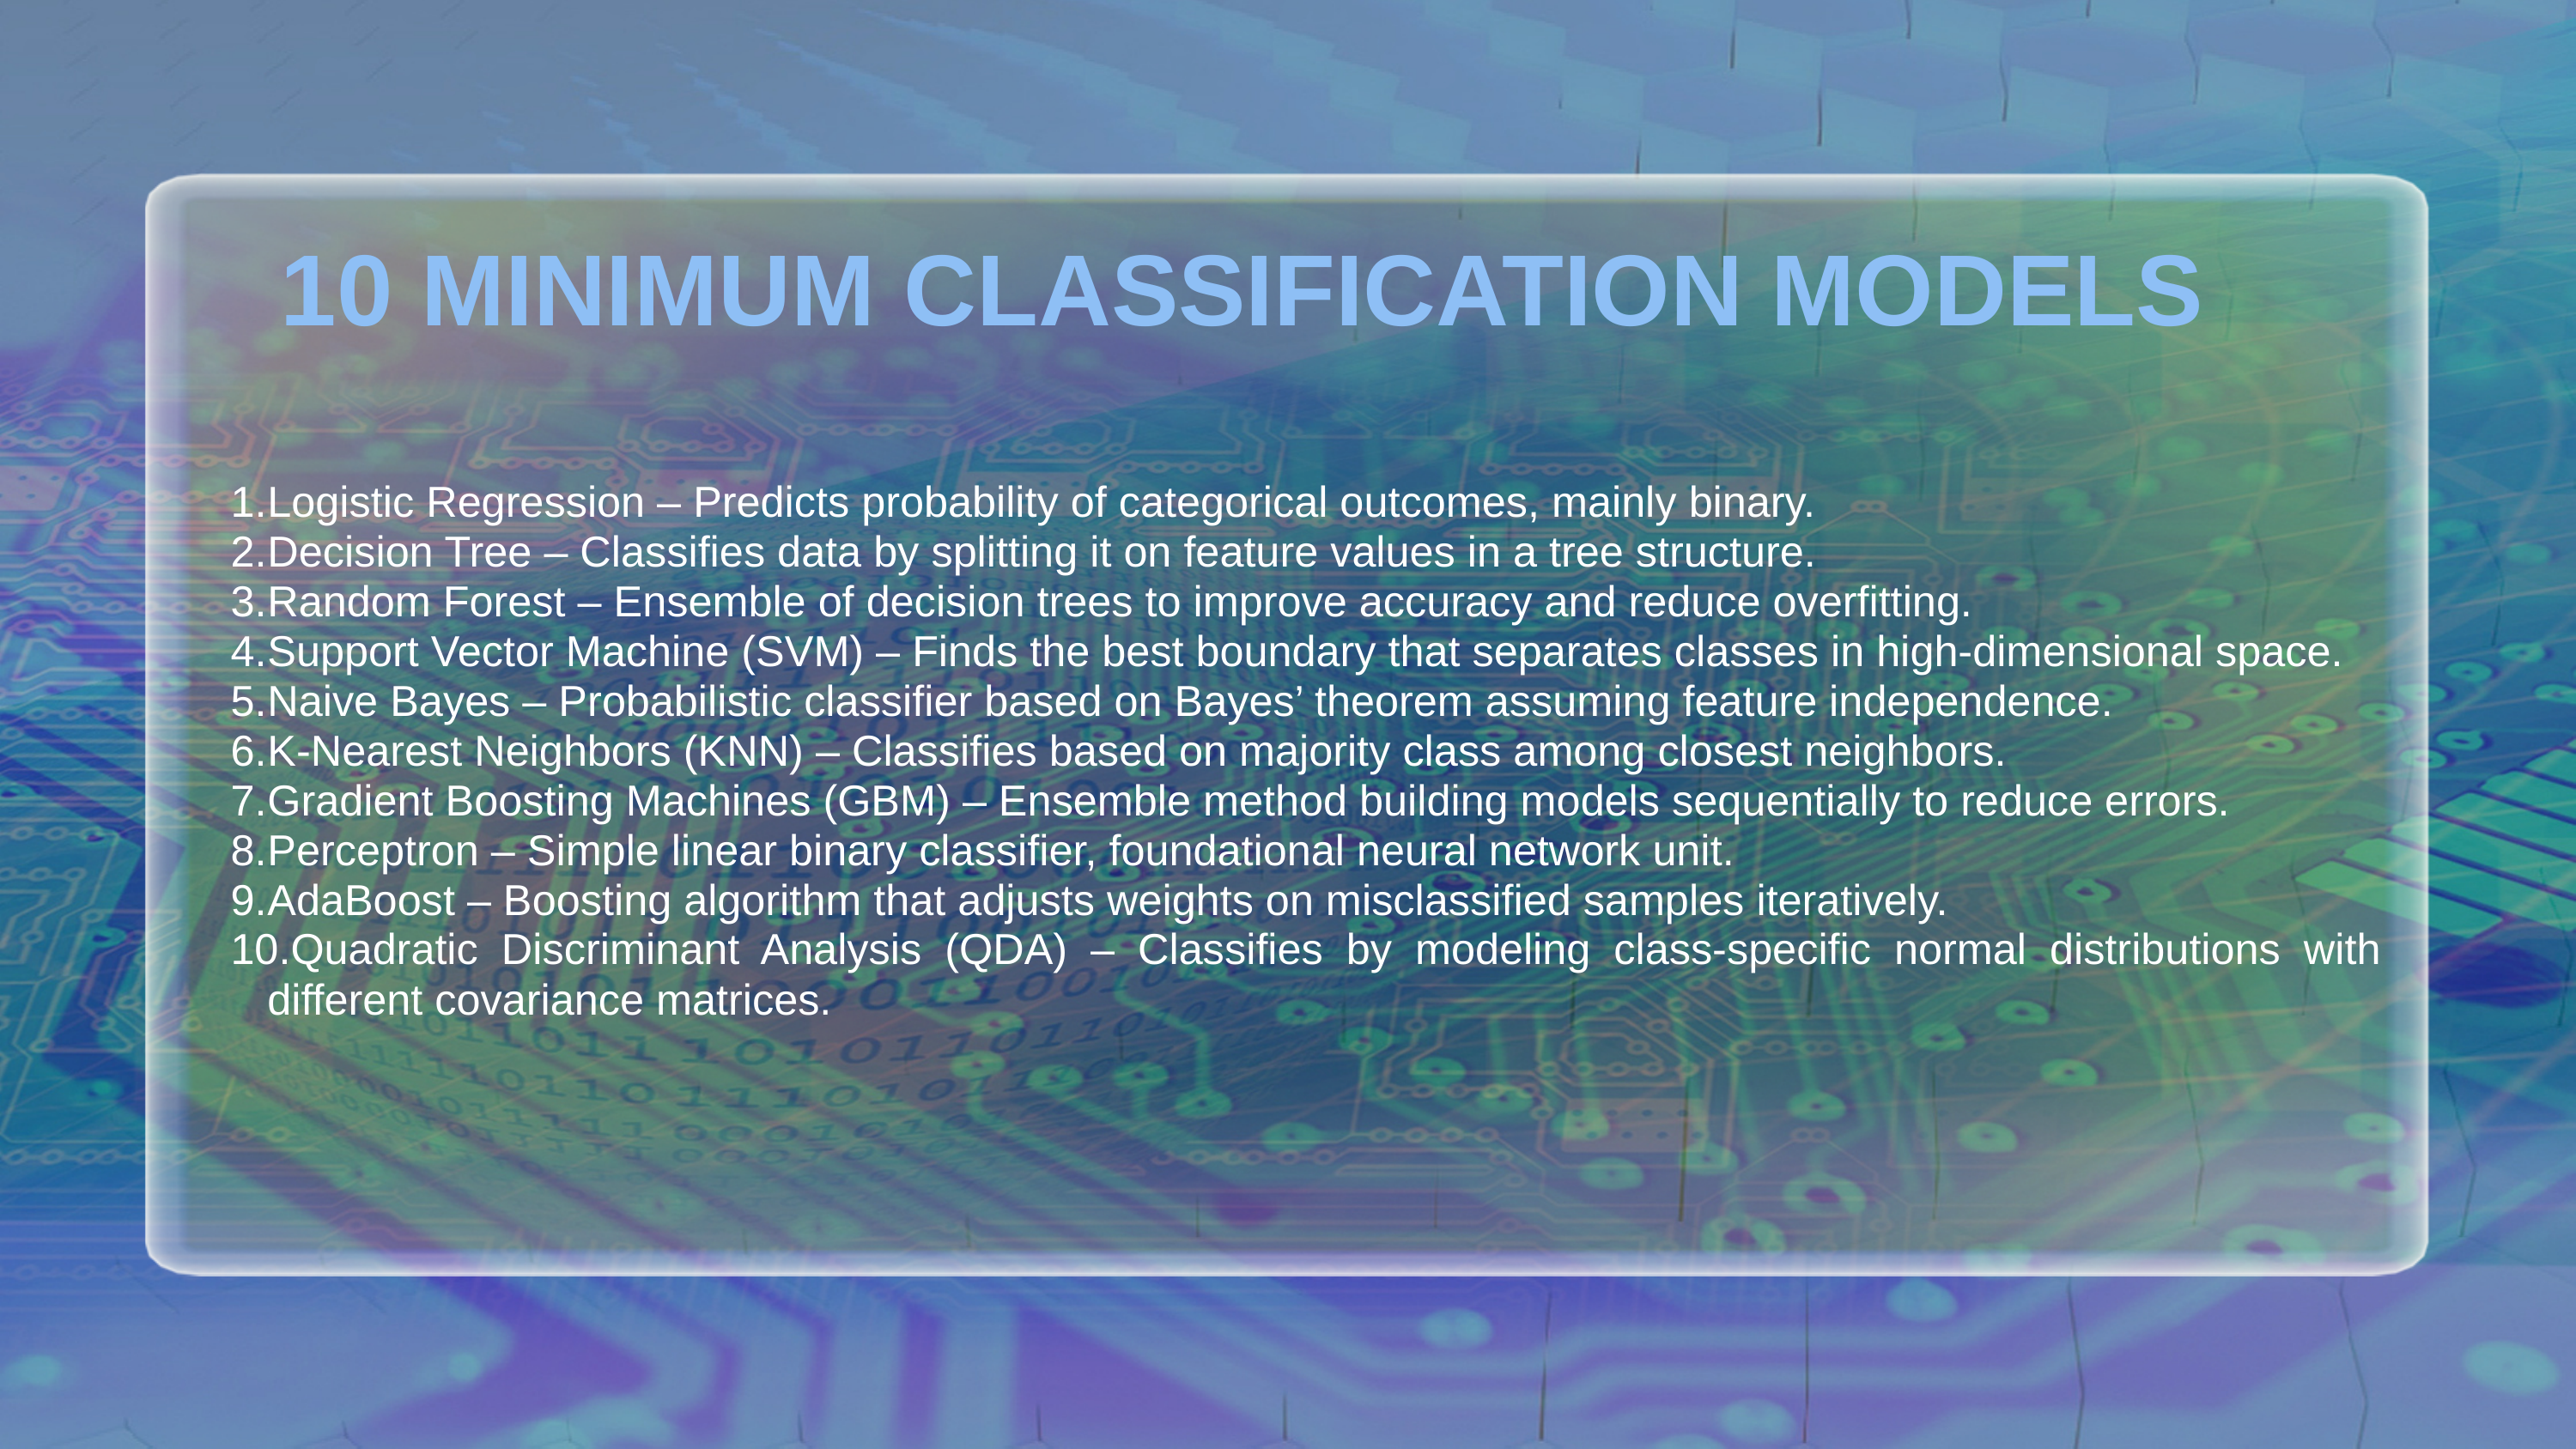

10 MINIMUM CLASSIFICATION MODELS
Logistic Regression – Predicts probability of categorical outcomes, mainly binary.
Decision Tree – Classifies data by splitting it on feature values in a tree structure.
Random Forest – Ensemble of decision trees to improve accuracy and reduce overfitting.
Support Vector Machine (SVM) – Finds the best boundary that separates classes in high-dimensional space.
Naive Bayes – Probabilistic classifier based on Bayes’ theorem assuming feature independence.
K-Nearest Neighbors (KNN) – Classifies based on majority class among closest neighbors.
Gradient Boosting Machines (GBM) – Ensemble method building models sequentially to reduce errors.
Perceptron – Simple linear binary classifier, foundational neural network unit.
AdaBoost – Boosting algorithm that adjusts weights on misclassified samples iteratively.
Quadratic Discriminant Analysis (QDA) – Classifies by modeling class-specific normal distributions with different covariance matrices.